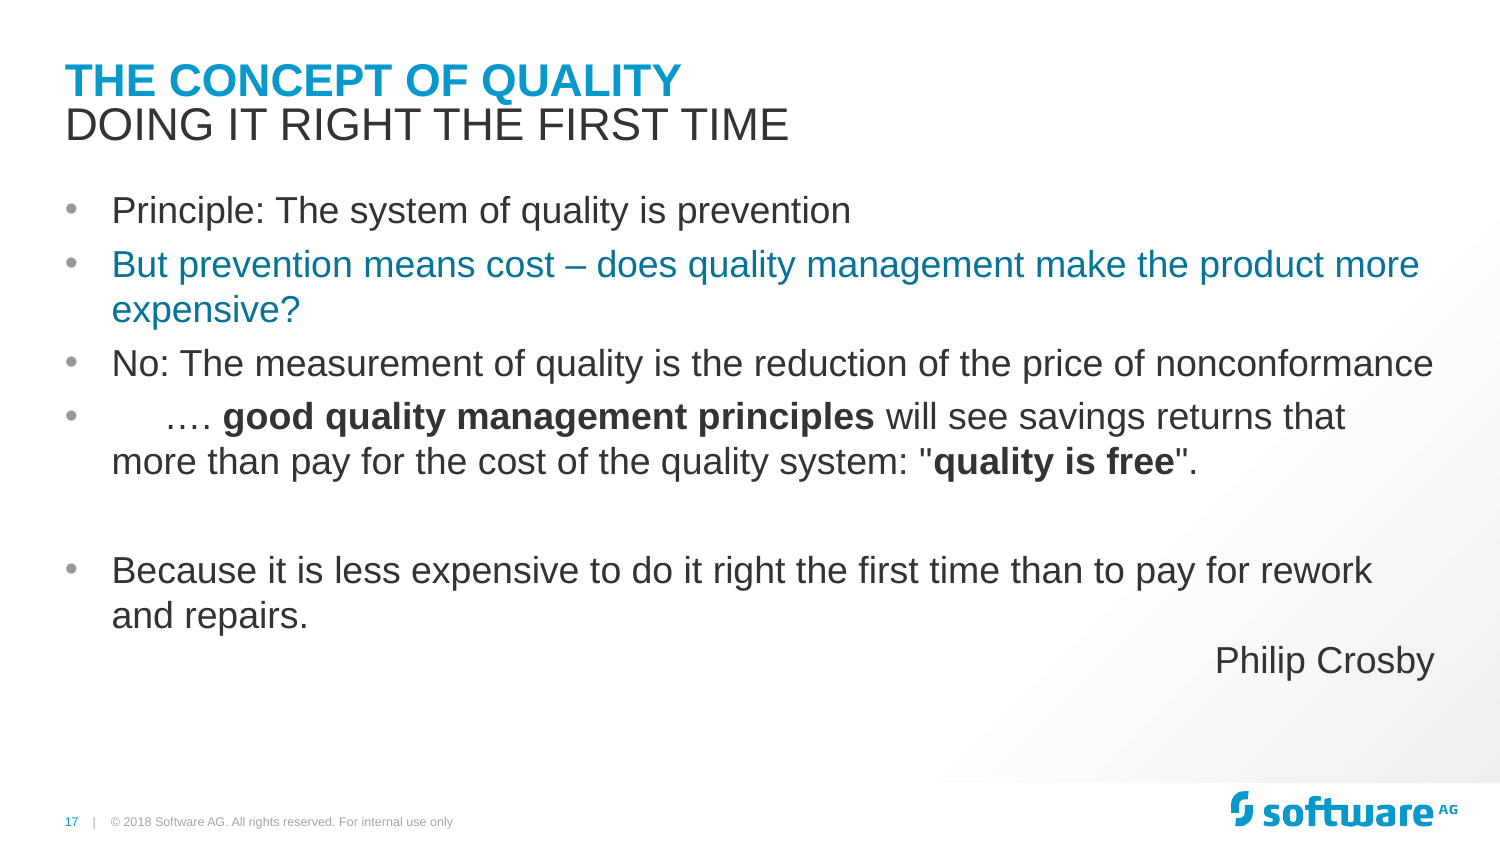

# The Concept of Quality
Doing It Right The First Time

Principle: The system of quality is prevention
But prevention means cost – does quality management make the product more expensive?
No: The measurement of quality is the reduction of the price of nonconformance
     …. good quality management principles will see savings returns that more than pay for the cost of the quality system: "quality is free".

Because it is less expensive to do it right the first time than to pay for rework and repairs.
Philip Crosby

© 2018 Software AG. All rights reserved. For internal use only